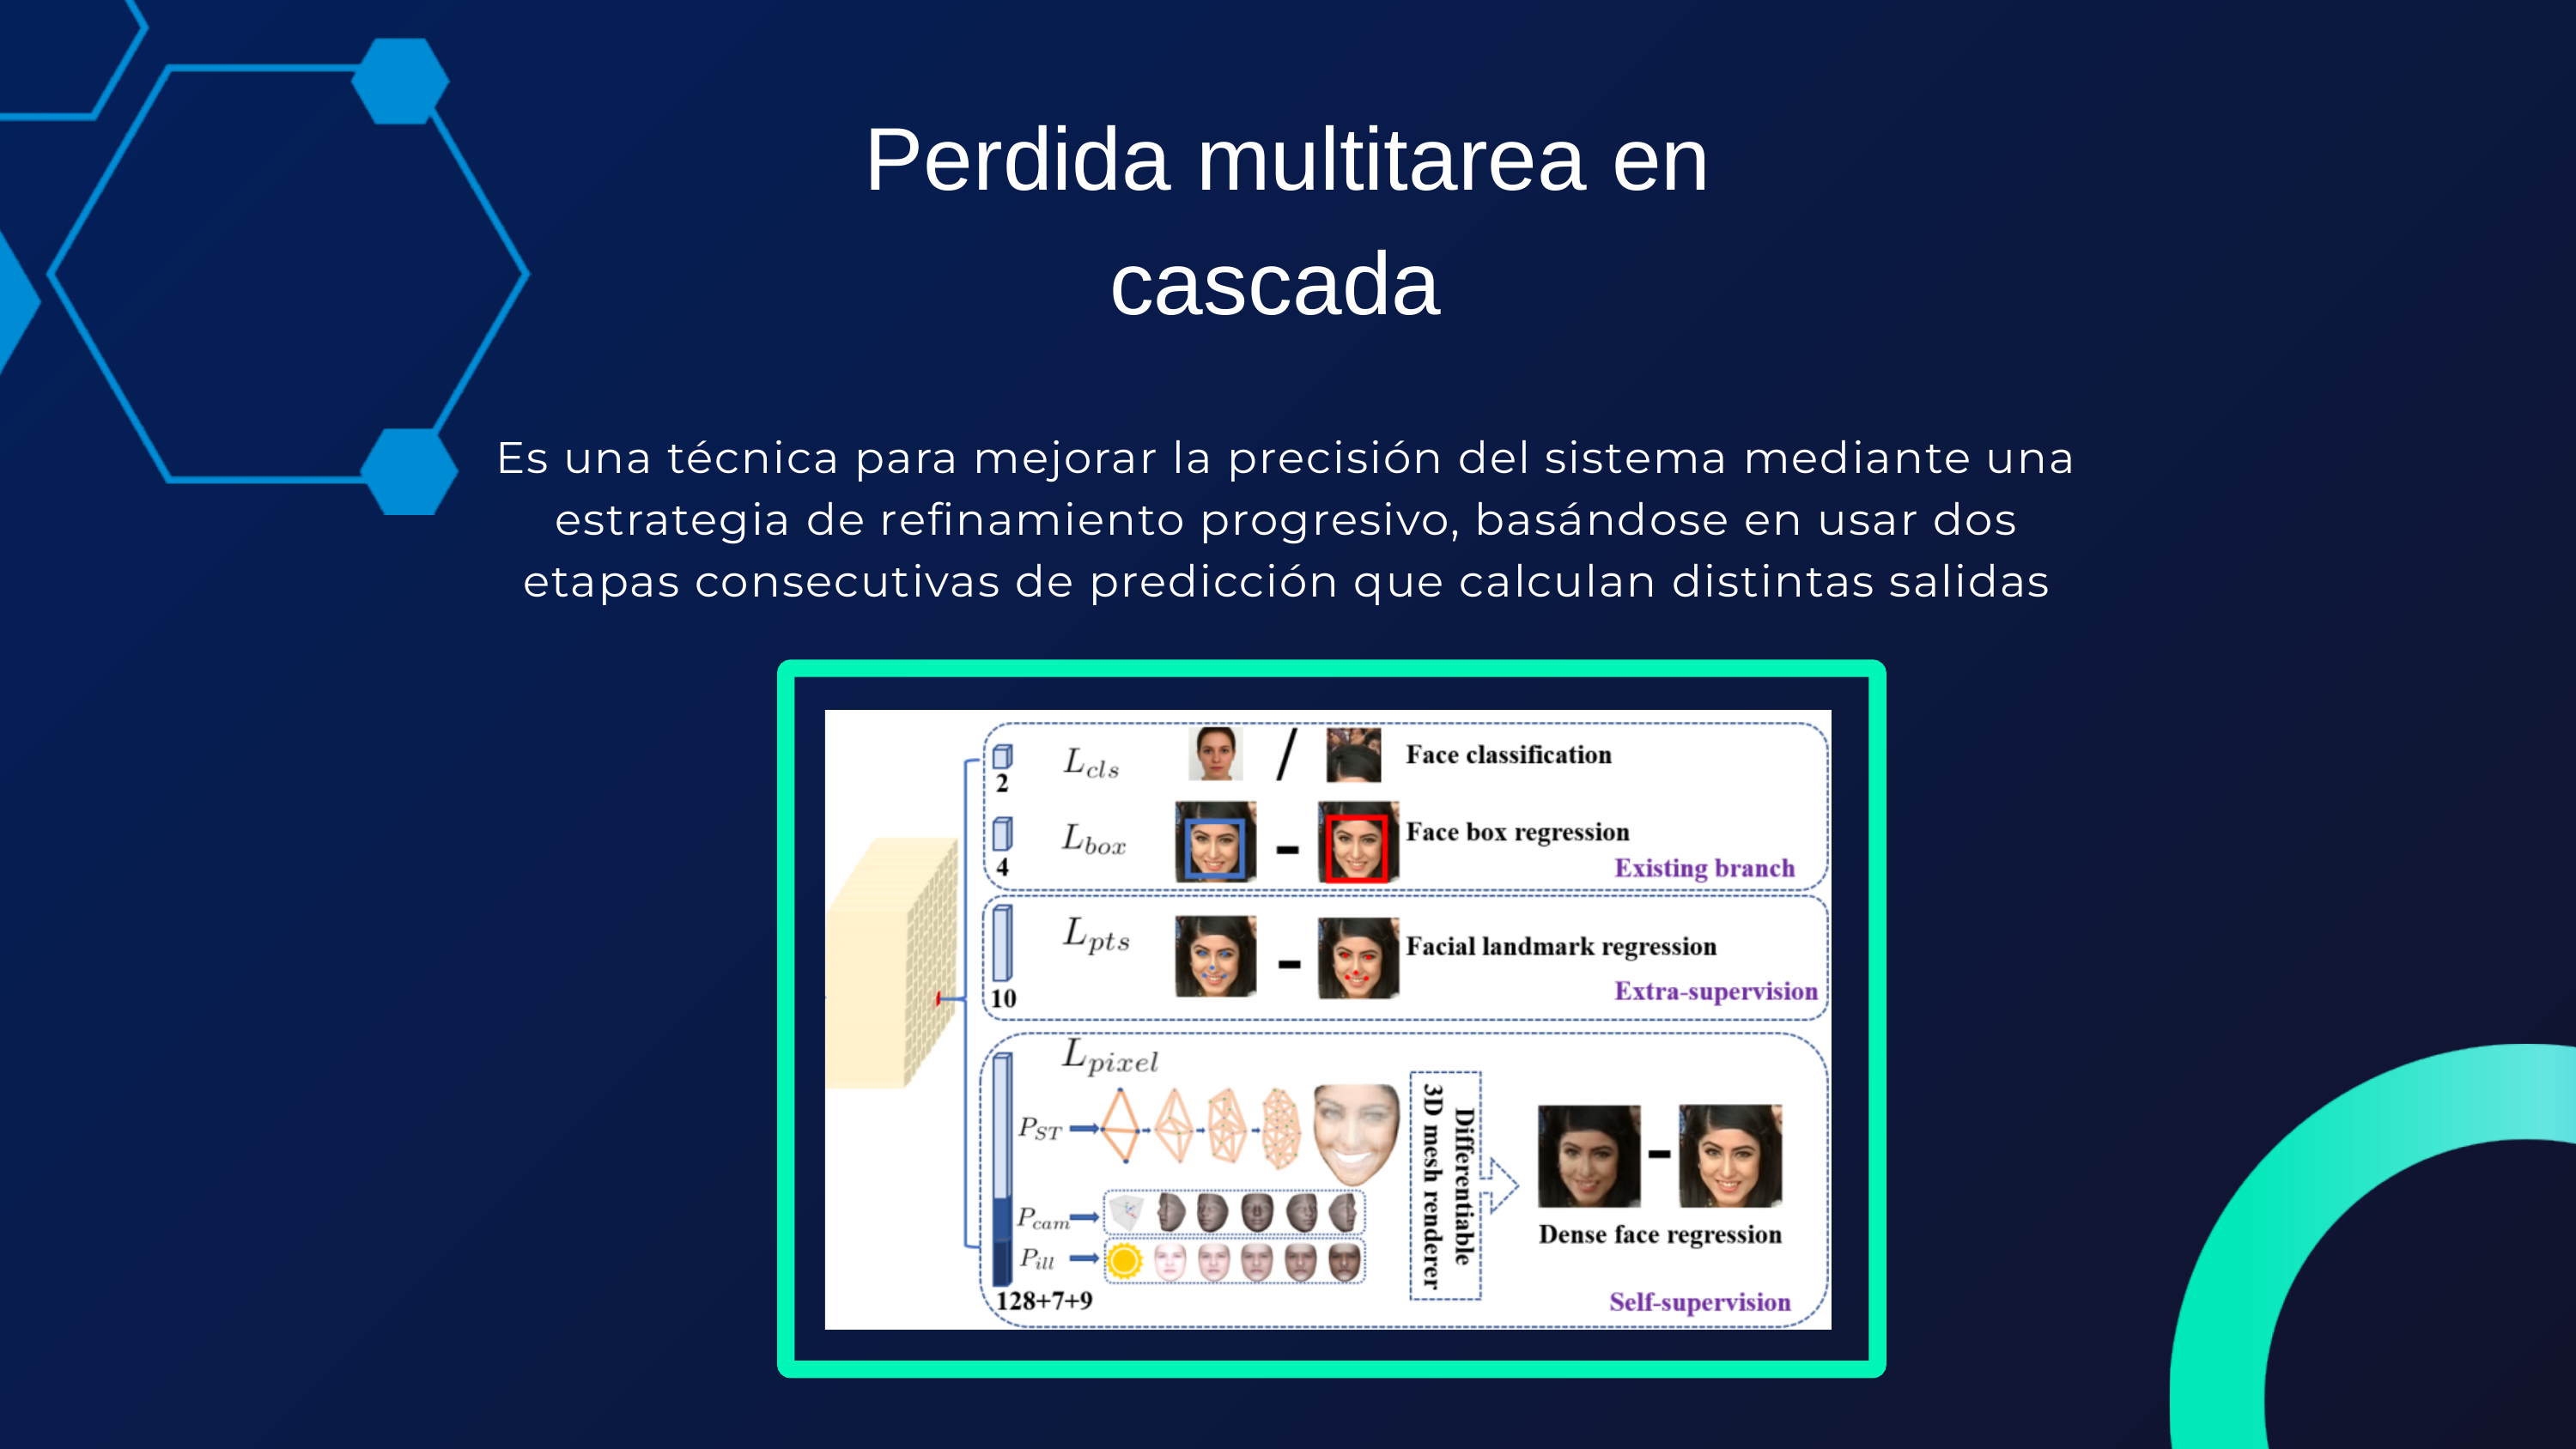

Perdida multitarea en cascada
Es una técnica para mejorar la precisión del sistema mediante una estrategia de refinamiento progresivo, basándose en usar dos etapas consecutivas de predicción que calculan distintas salidas